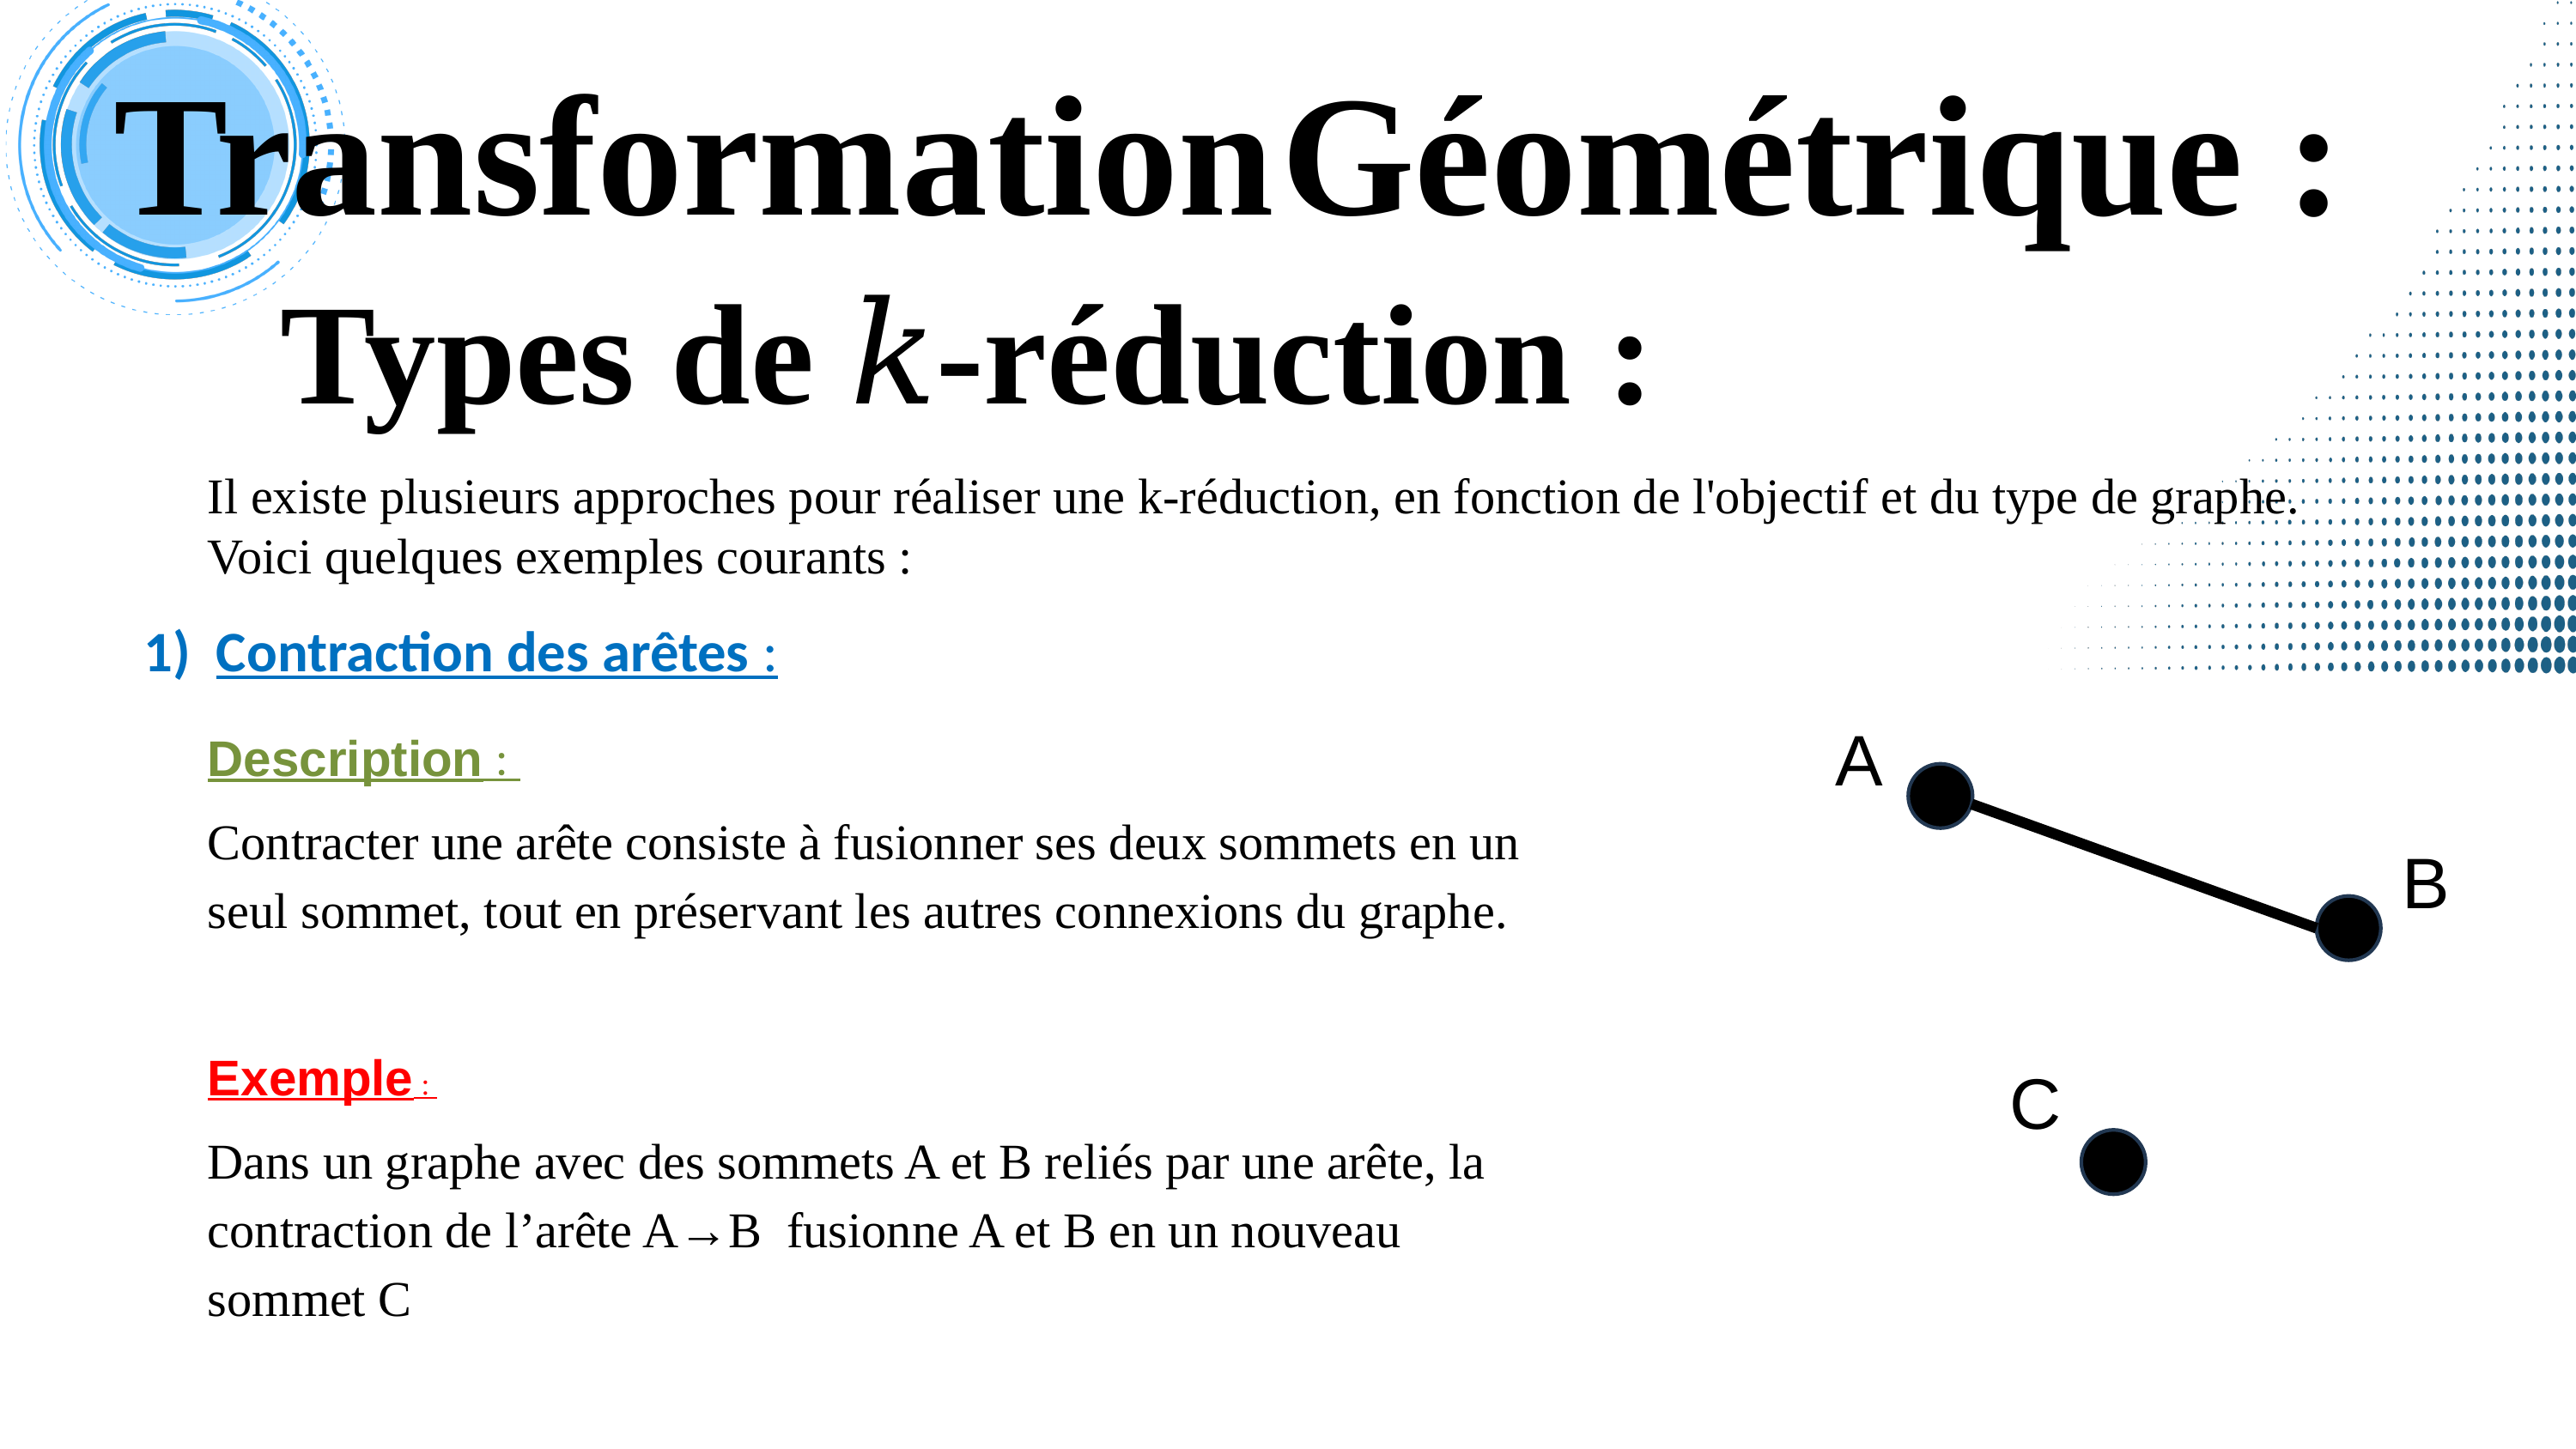

Transformation Géométrique :

Types de 𝑘-réduction :
Il existe plusieurs approches pour réaliser une k-réduction, en fonction de l'objectif et du type de graphe. Voici quelques exemples courants :
Contraction des arêtes :
A
Description :
Contracter une arête consiste à fusionner ses deux sommets en un seul sommet, tout en préservant les autres connexions du graphe.

Exemple :
Dans un graphe avec des sommets A et B reliés par une arête, la contraction de l’arête A→B  fusionne A et B en un nouveau sommet C

B

C